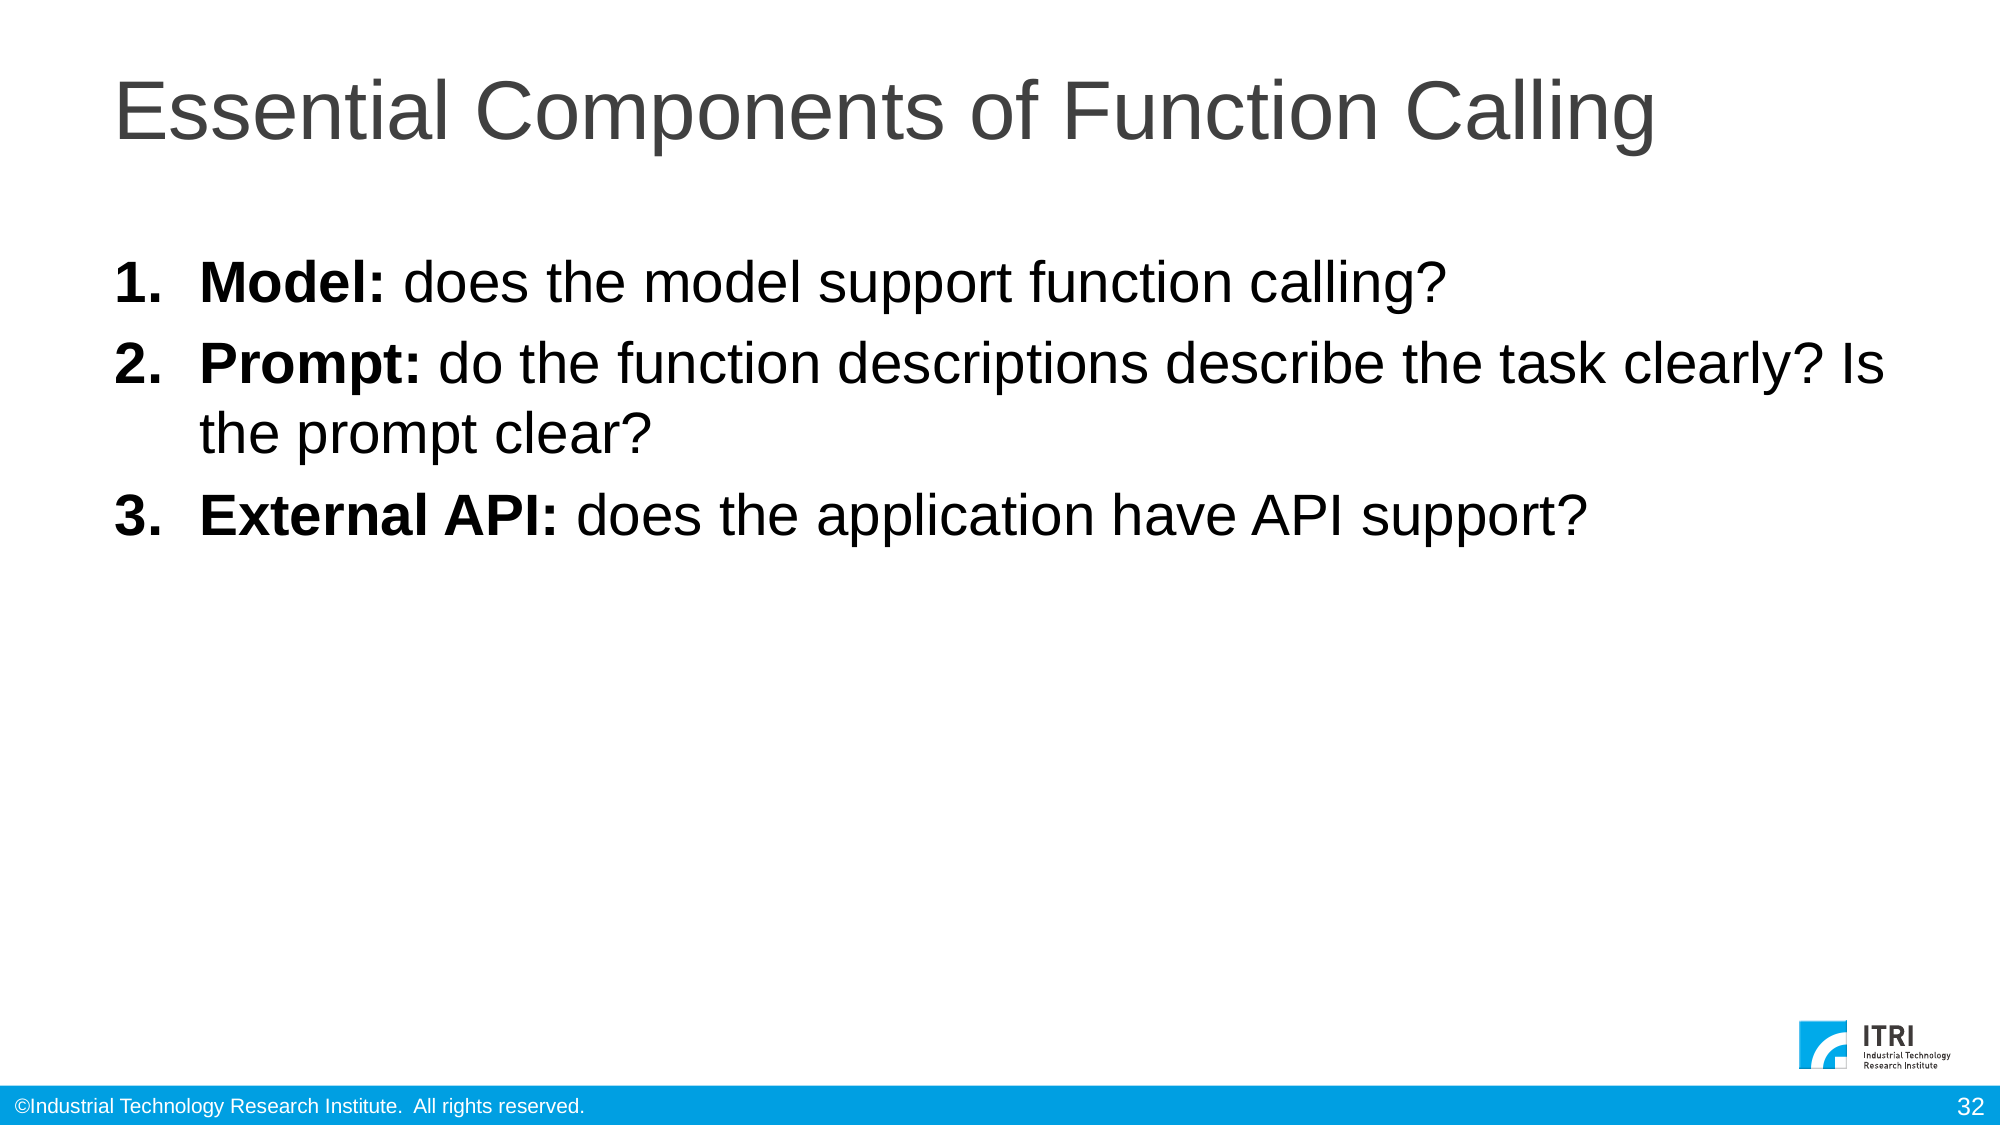

# Essential Components of Function Calling
Model: does the model support function calling?
Prompt: do the function descriptions describe the task clearly? Is the prompt clear?
External API: does the application have API support?

32